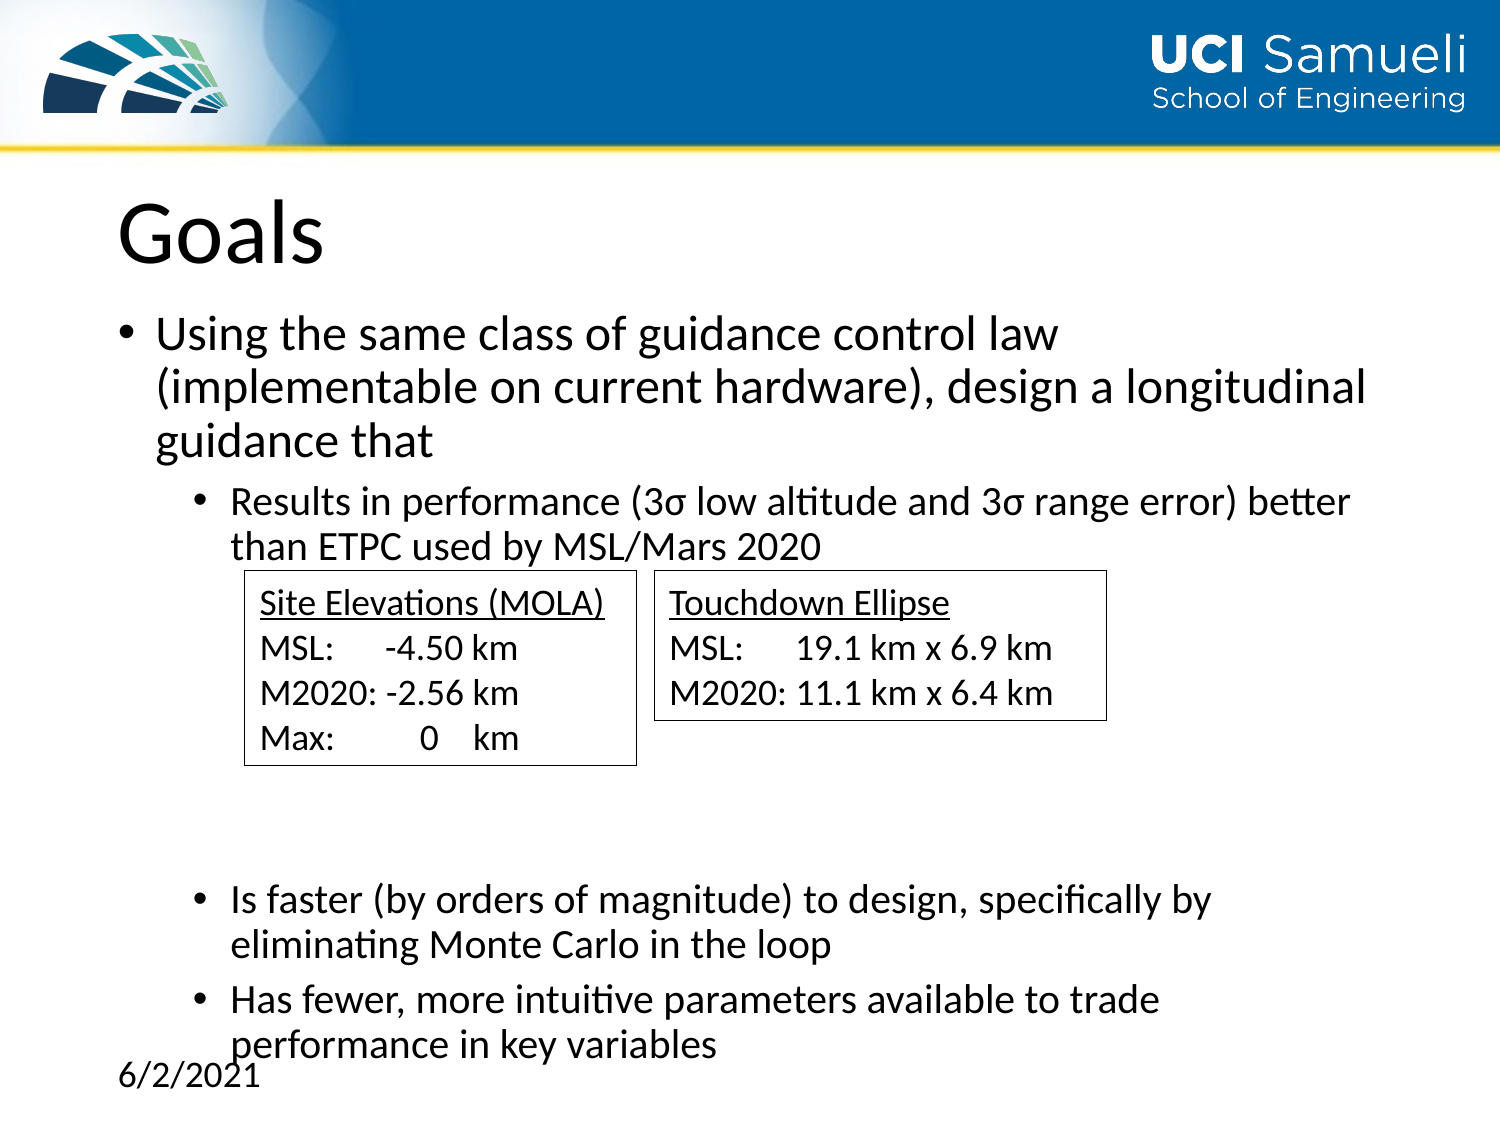

# Goals
Using the same class of guidance control law (implementable on current hardware), design a longitudinal guidance that
Results in performance (3σ low altitude and 3σ range error) better than ETPC used by MSL/Mars 2020

Is faster (by orders of magnitude) to design, specifically by eliminating Monte Carlo in the loop
Has fewer, more intuitive parameters available to trade performance in key variables
Site Elevations (MOLA)
MSL:      -4.50 km
M2020: -2.56 km
Max:          0    km
Touchdown Ellipse
MSL:      19.1 km x 6.9 km
M2020: 11.1 km x 6.4 km
6/2/2021